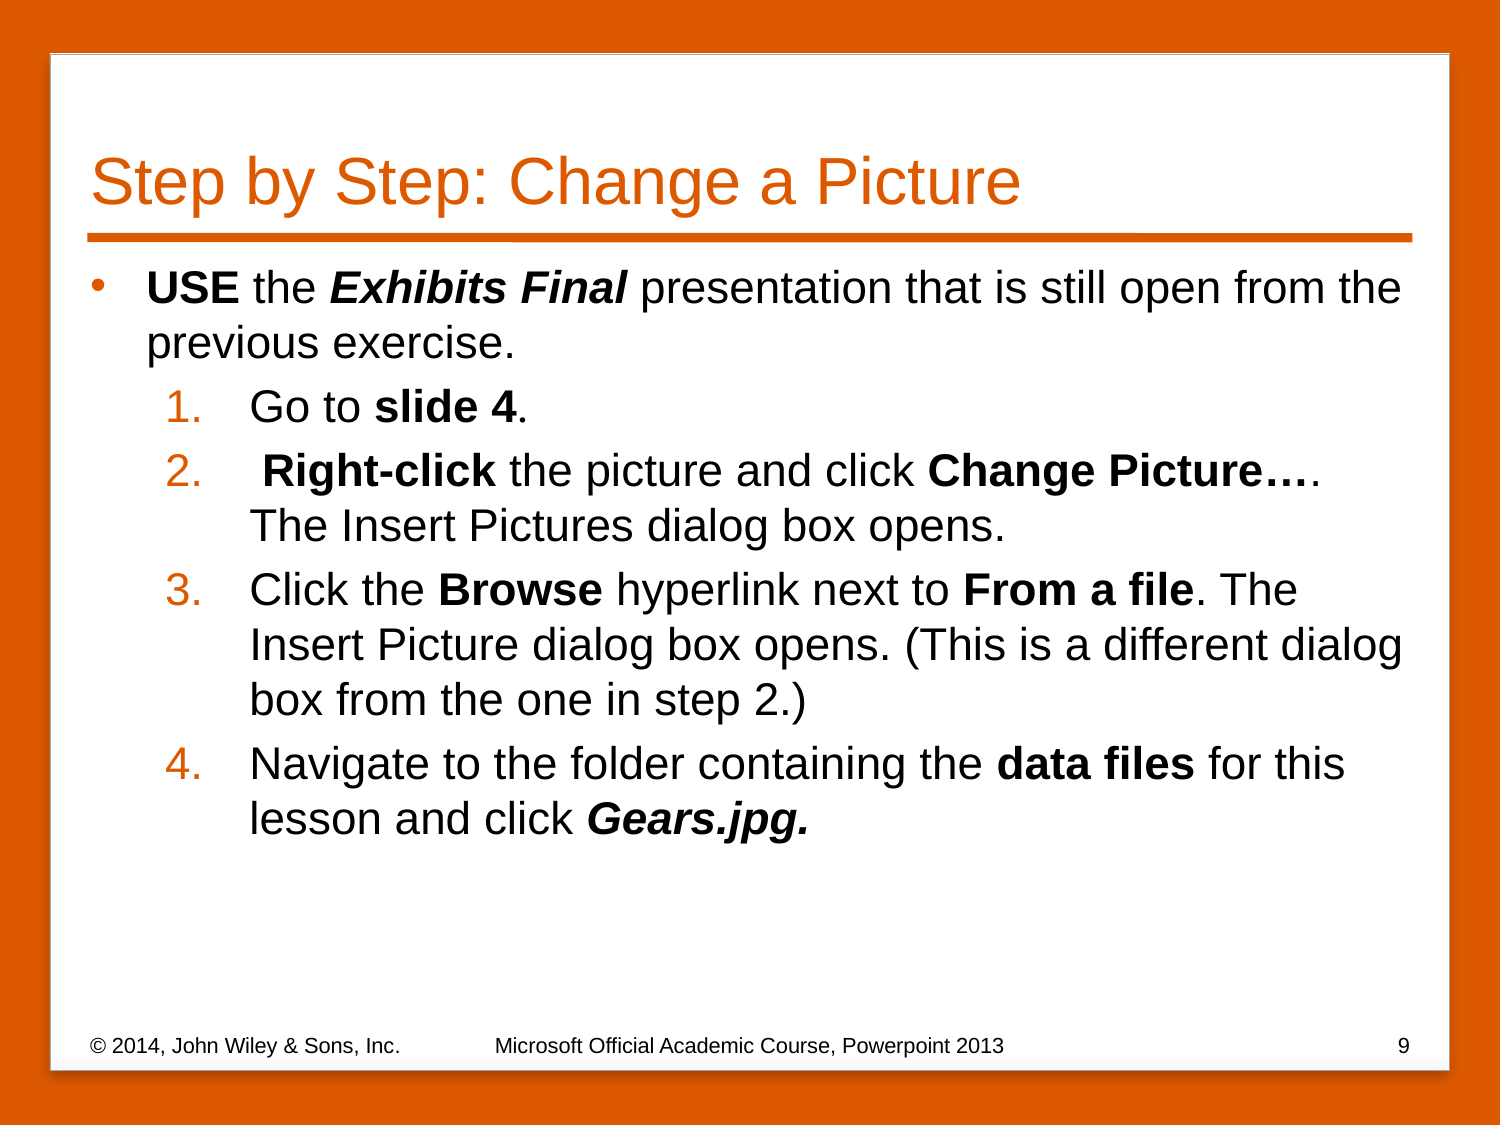

# Step by Step: Change a Picture
USE the Exhibits Final presentation that is still open from the previous exercise.
Go to slide 4.
 Right-click the picture and click Change Picture…. The Insert Pictures dialog box opens.
Click the Browse hyperlink next to From a file. The Insert Picture dialog box opens. (This is a different dialog box from the one in step 2.)
Navigate to the folder containing the data files for this lesson and click Gears.jpg.
© 2014, John Wiley & Sons, Inc.
Microsoft Official Academic Course, Powerpoint 2013
9